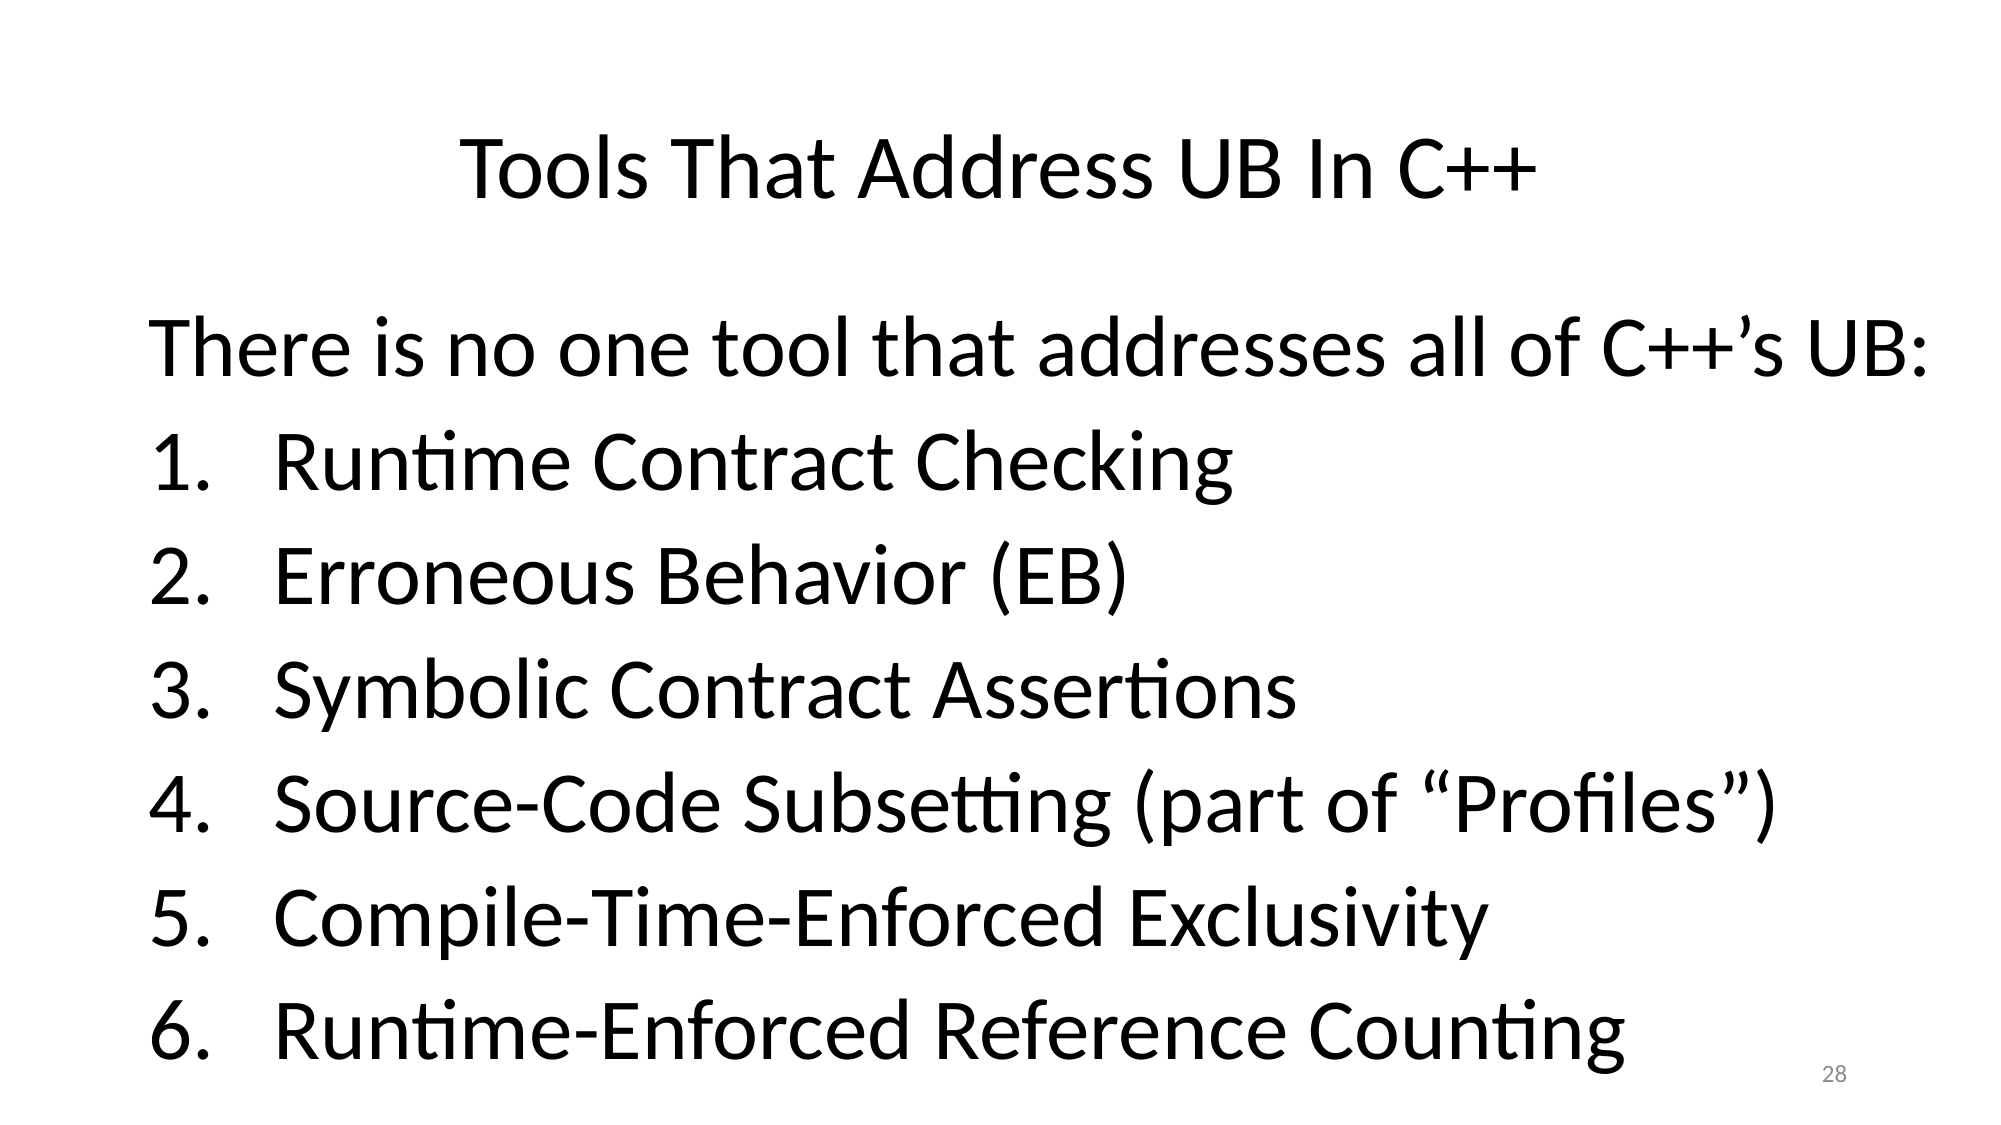

# Tools That Address UB In C++
There is no one tool that addresses all of C++’s UB:
Runtime Contract Checking
Erroneous Behavior (EB)
Symbolic Contract Assertions
Source-Code Subsetting (part of “Profiles”)
Compile-Time-Enforced Exclusivity
Runtime-Enforced Reference Counting
28